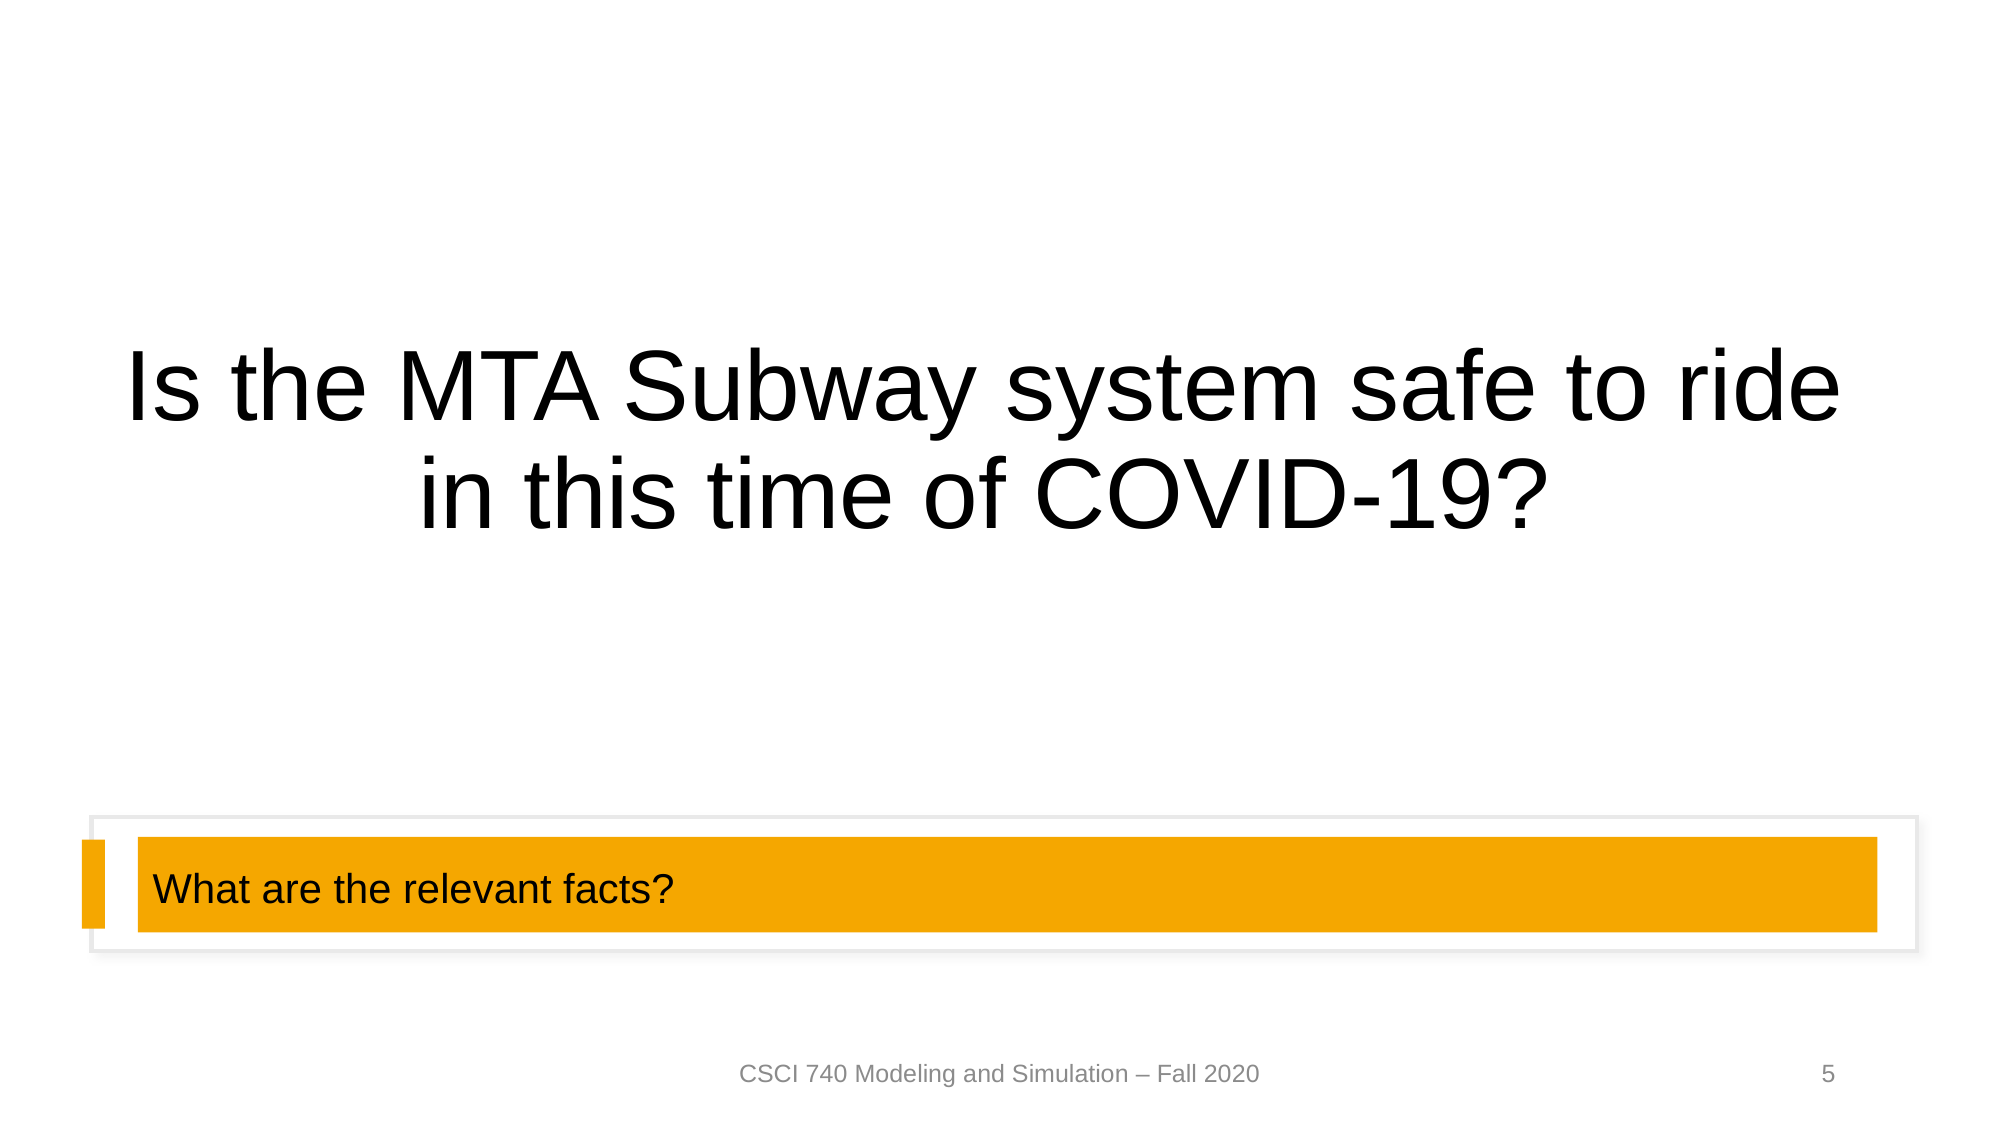

Is the MTA Subway system safe to ride in this time of COVID-19?
What are the relevant facts?
CSCI 740 Modeling and Simulation – Fall 2020
5